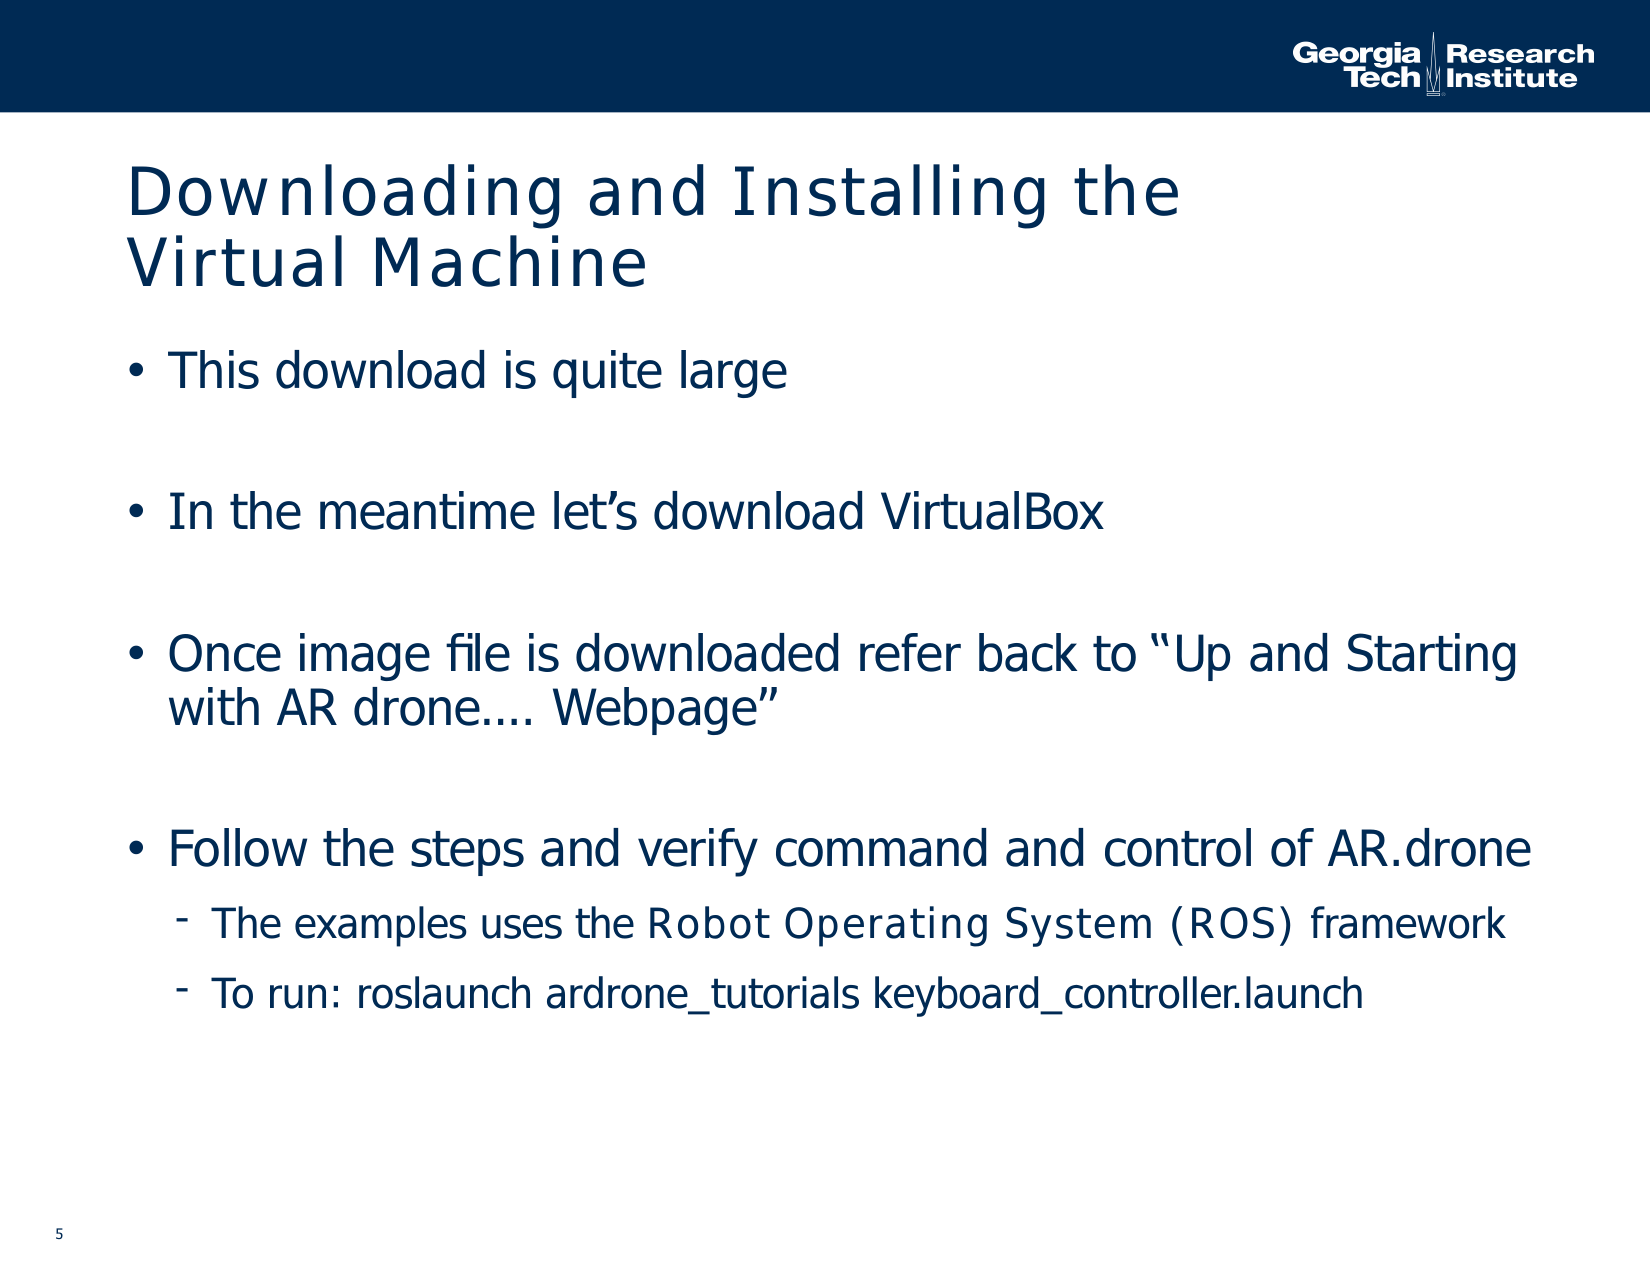

Downloading and Installing the Virtual Machine
This download is quite large
In the meantime let’s download VirtualBox
Once image file is downloaded refer back to “Up and Starting with AR drone…. Webpage”
Follow the steps and verify command and control of AR.drone
The examples uses the Robot Operating System (ROS) framework
To run: roslaunch ardrone_tutorials keyboard_controller.launch